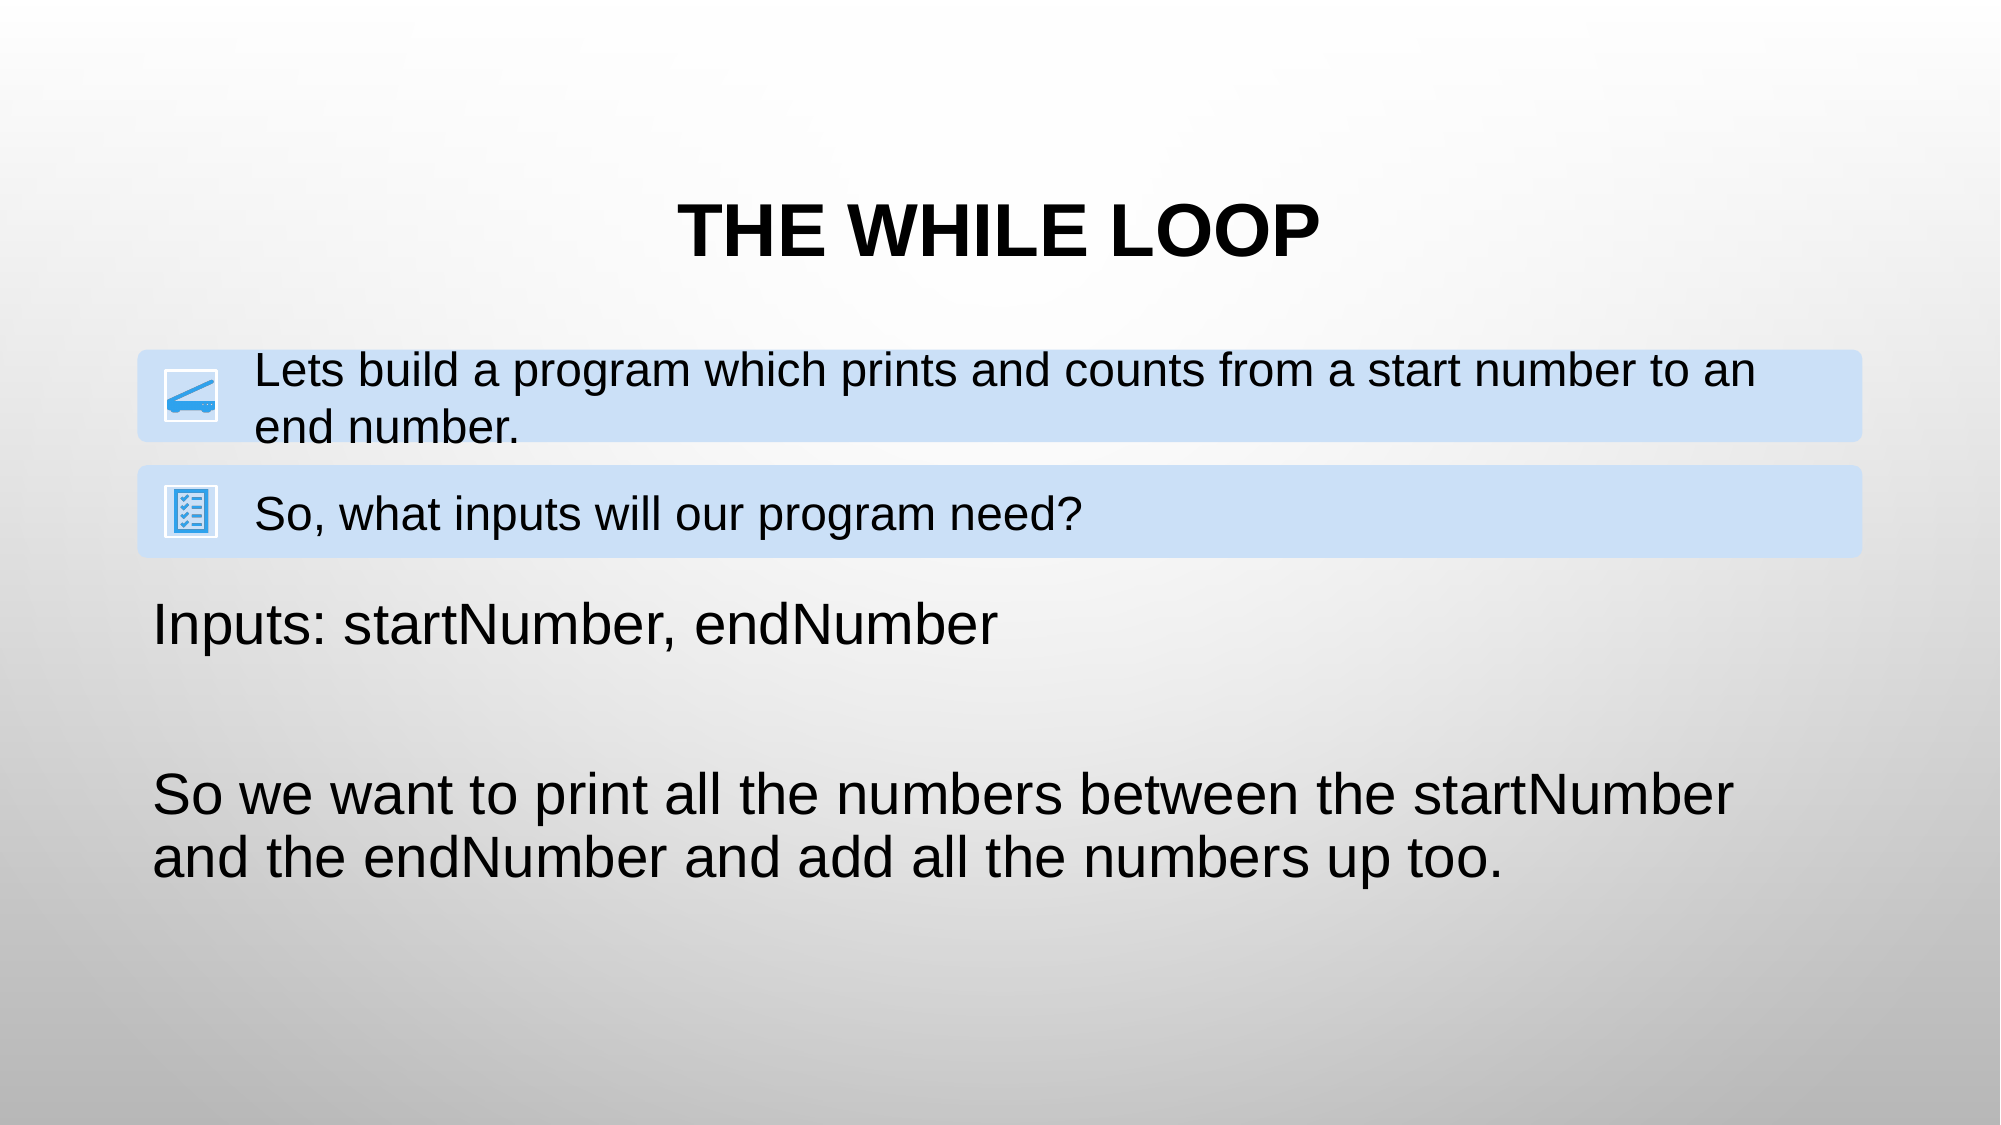

# THE WHILE LOOP

Lets build a program which prints and counts from a start number to an end number.

So, what inputs will our program need?

Inputs: startNumber, endNumber
So we want to print all the numbers between the startNumber and the endNumber and add all the numbers up too.